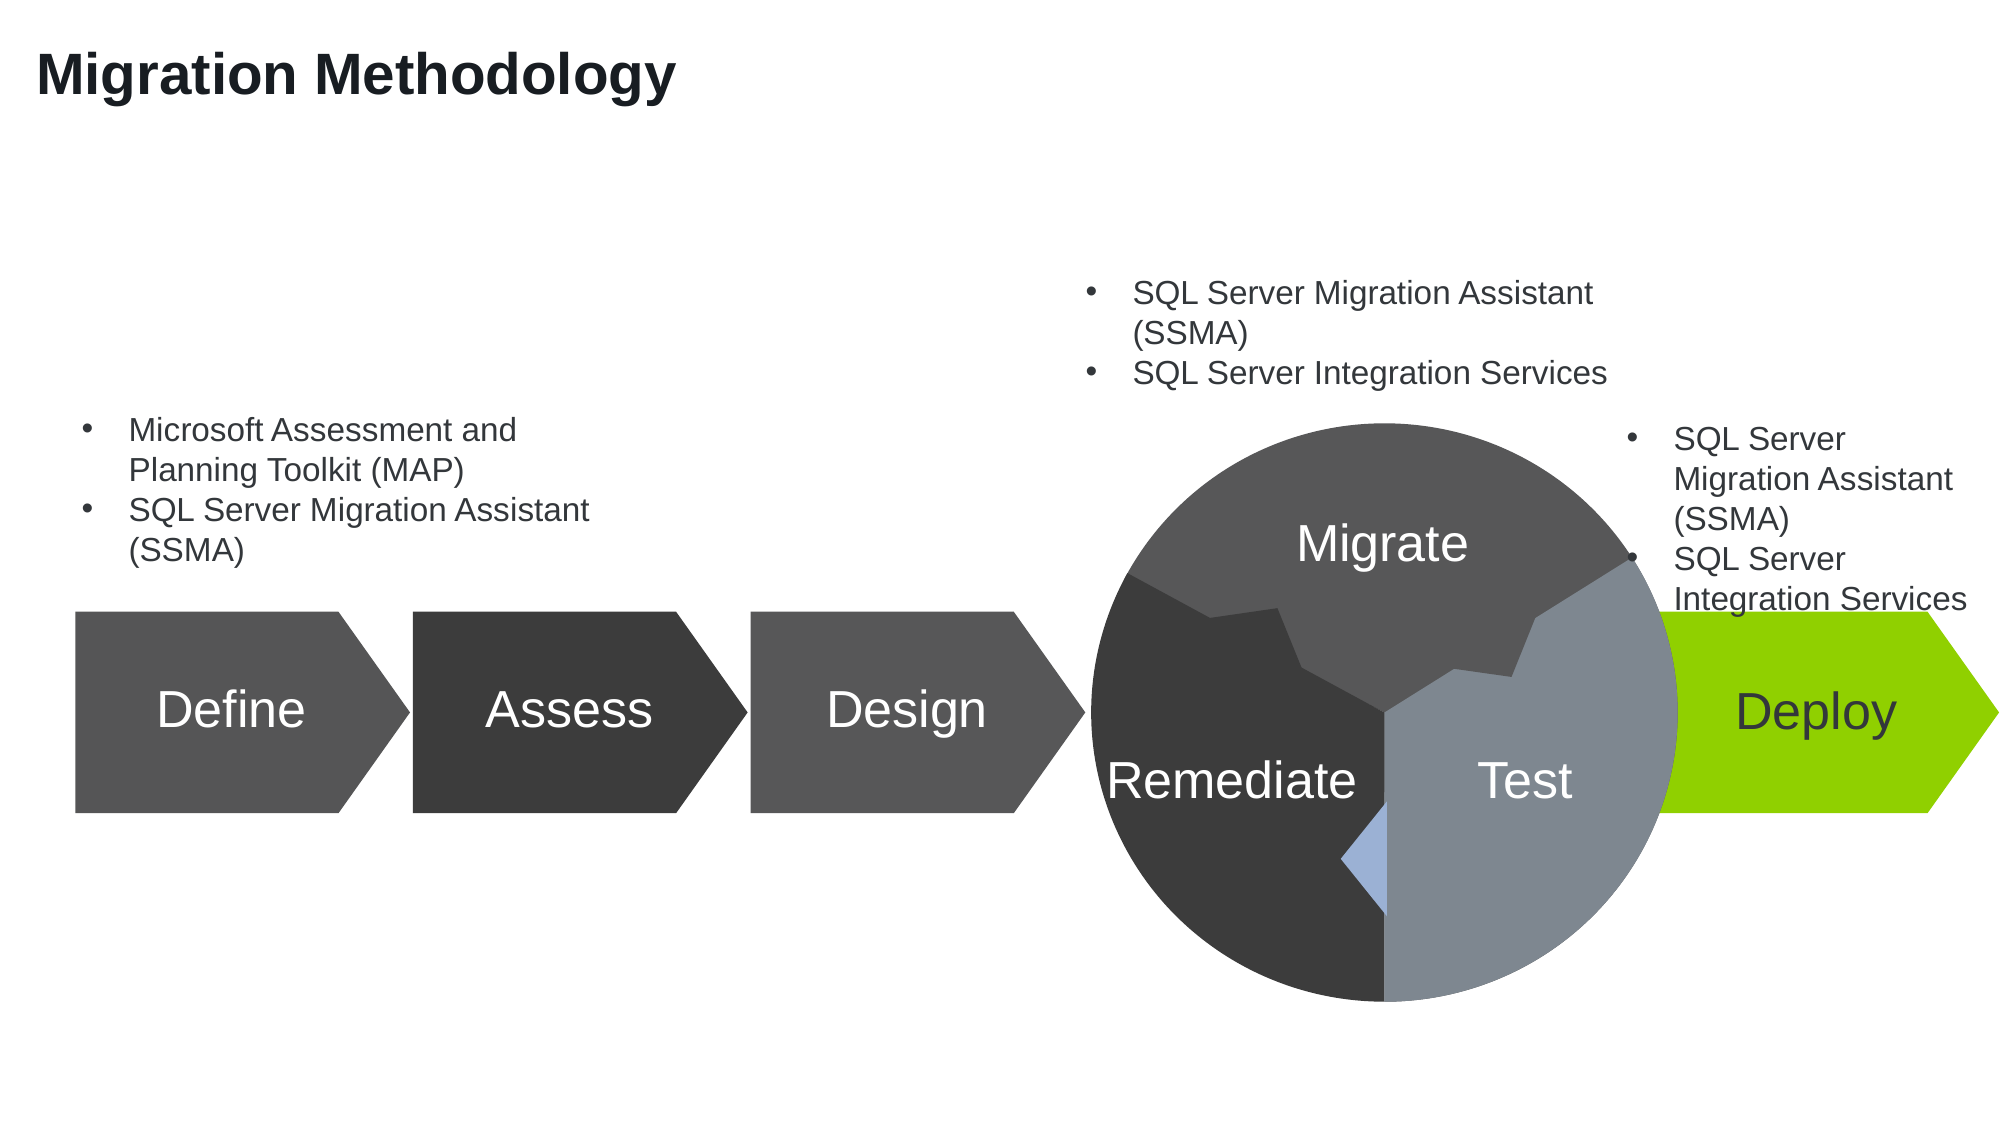

#
Migration Methodology
SQL Server Migration Assistant (SSMA)
SQL Server Integration Services

Microsoft Assessment and Planning Toolkit (MAP)
SQL Server Migration Assistant (SSMA)
SQL Server Migration Assistant (SSMA)
SQL Server Integration Services

Migrate

Remediate
Test

Define

Assess

Design

Deploy